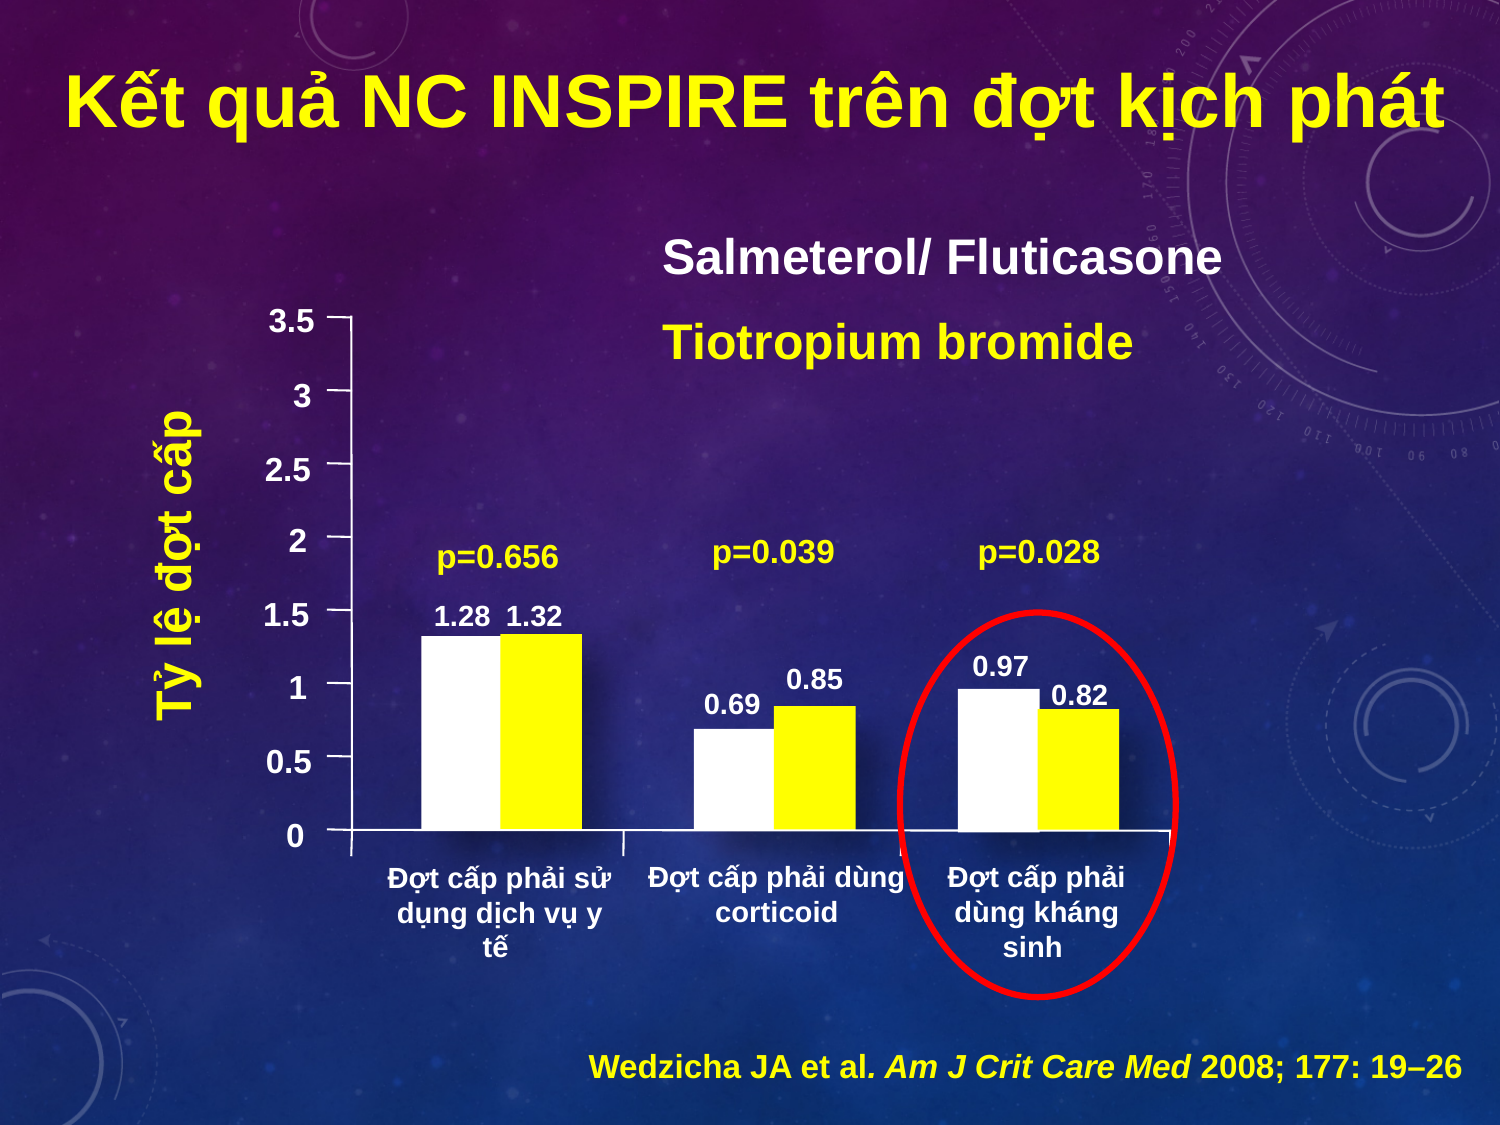

Kết quả NC INSPIRE trên đợt kịch phát
Salmeterol/ Fluticasone
Tiotropium bromide

3.5

3

2.5

2
Tỷ lệ đợt cấp
p=0.039
p=0.028
p=0.656

1.32
1.28
1.5

0.97
0.85
1
0.82
0.69

0.5

0

Đợt cấp phải dùng corticoid
Đợt cấp phải dùng kháng sinh
Đợt cấp phải sử dụng dịch vụ y tế
Wedzicha JA et al. Am J Crit Care Med 2008; 177: 19–26